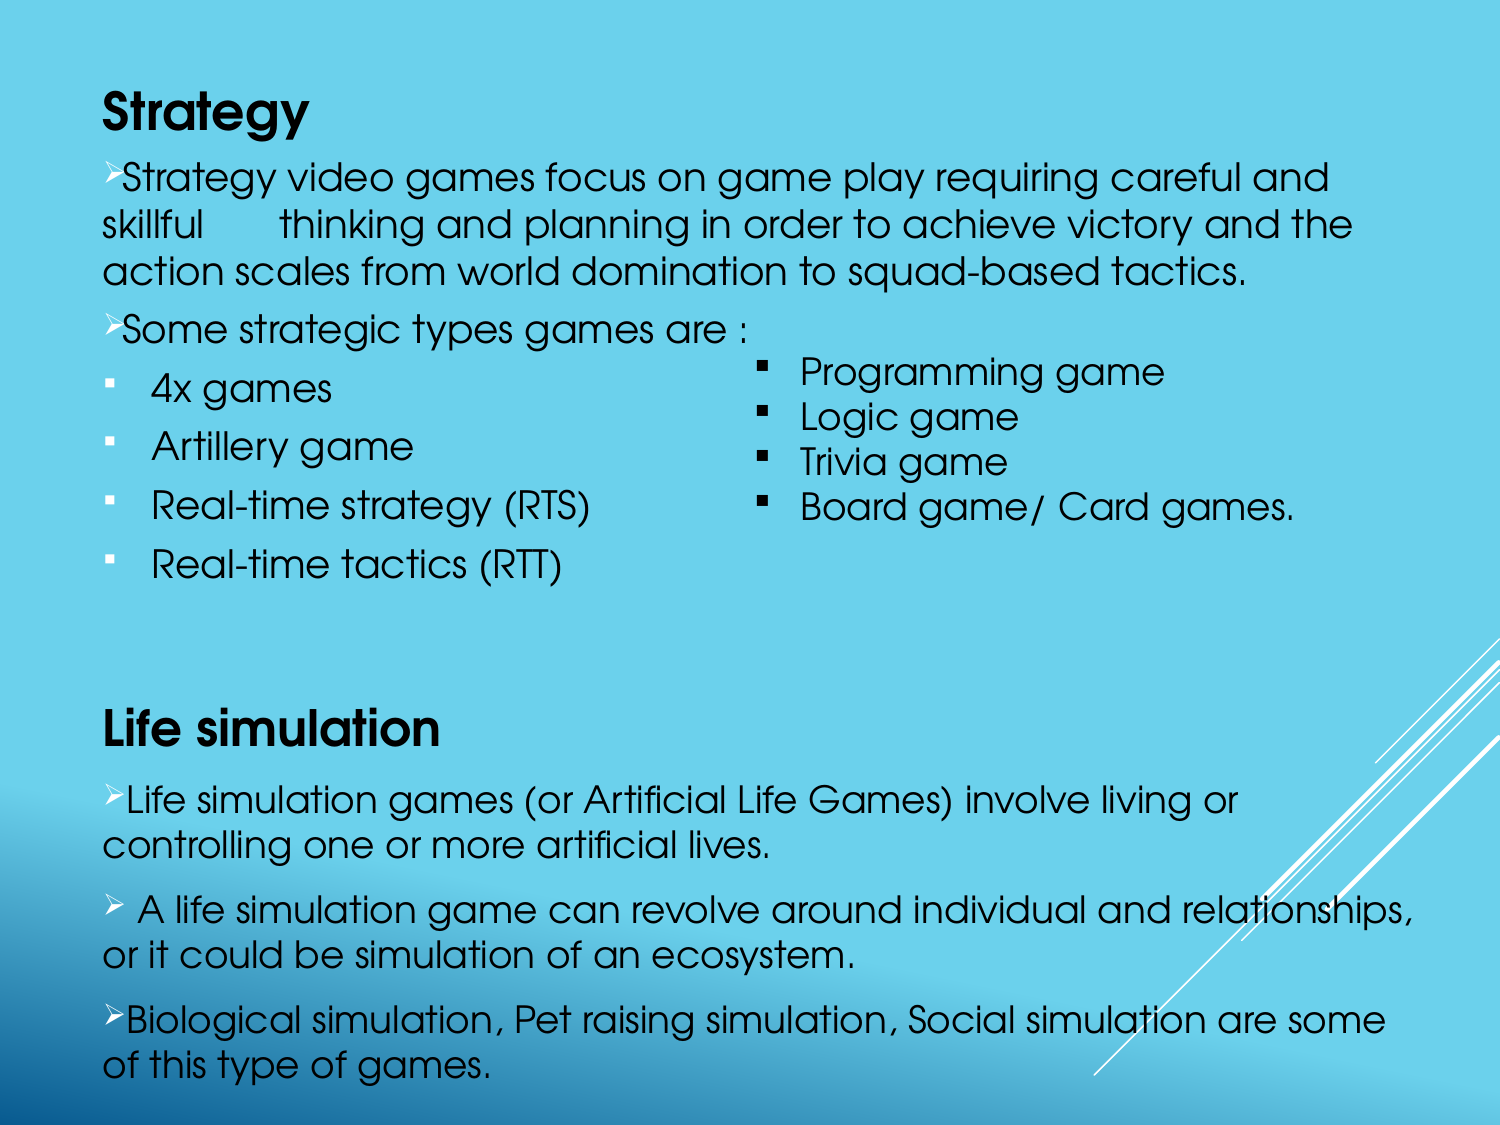

Strategy
 Strategy video games focus on game play requiring careful and skillful       thinking and planning in order to achieve victory and the action scales from world domination to squad-based tactics.
 Some strategic types games are :
4x games
Artillery game
Real-time strategy (RTS)
Real-time tactics (RTT)

Programming game
Logic game
Trivia game
Board game/ Card games.

Life simulation
Life simulation games (or Artificial Life Games) involve living or controlling one or more artificial lives.
 A life simulation game can revolve around individual and relationships, or it could be simulation of an ecosystem.
Biological simulation, Pet raising simulation, Social simulation are some of this type of games.